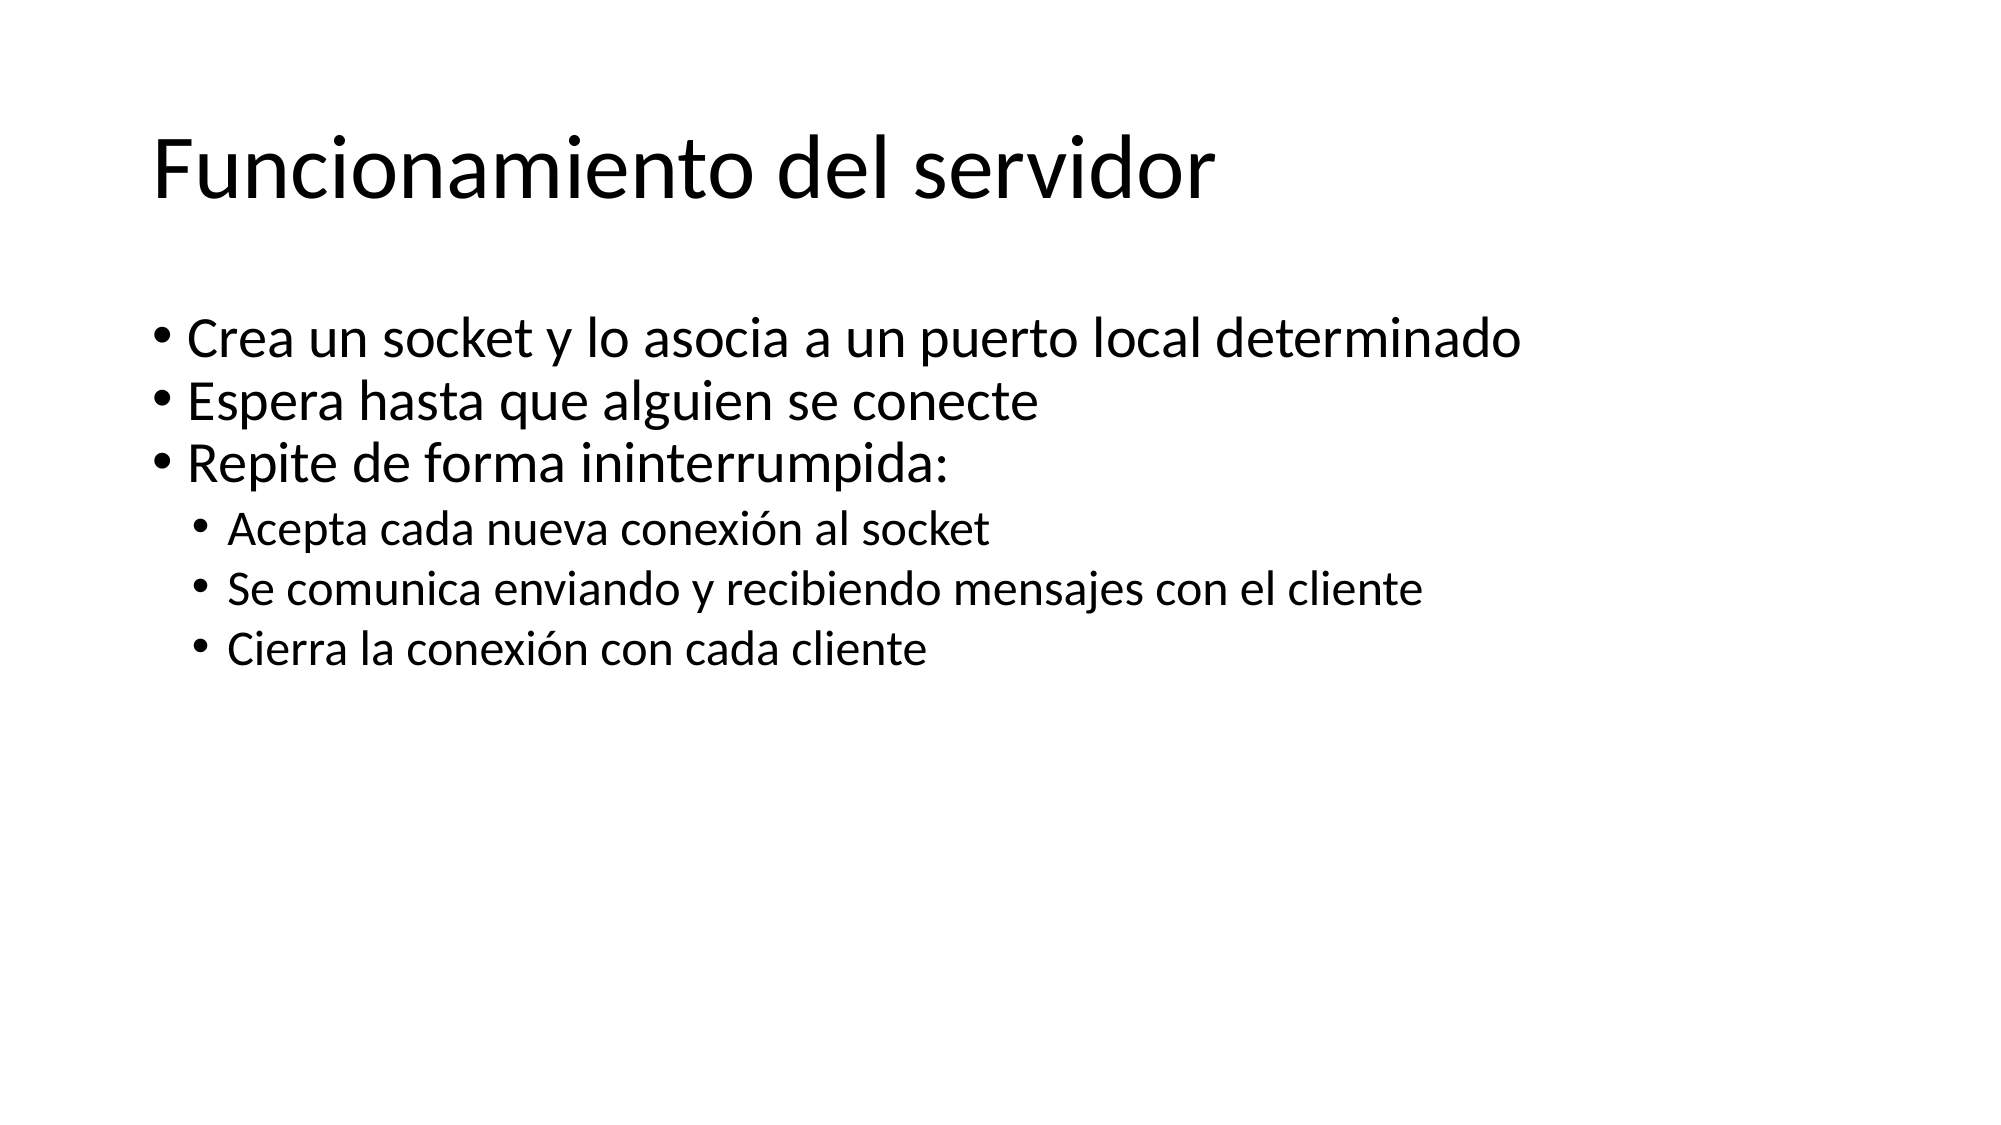

Funcionamiento del servidor
Crea un socket y lo asocia a un puerto local determinado
Espera hasta que alguien se conecte
Repite de forma ininterrumpida:
Acepta cada nueva conexión al socket
Se comunica enviando y recibiendo mensajes con el cliente
Cierra la conexión con cada cliente